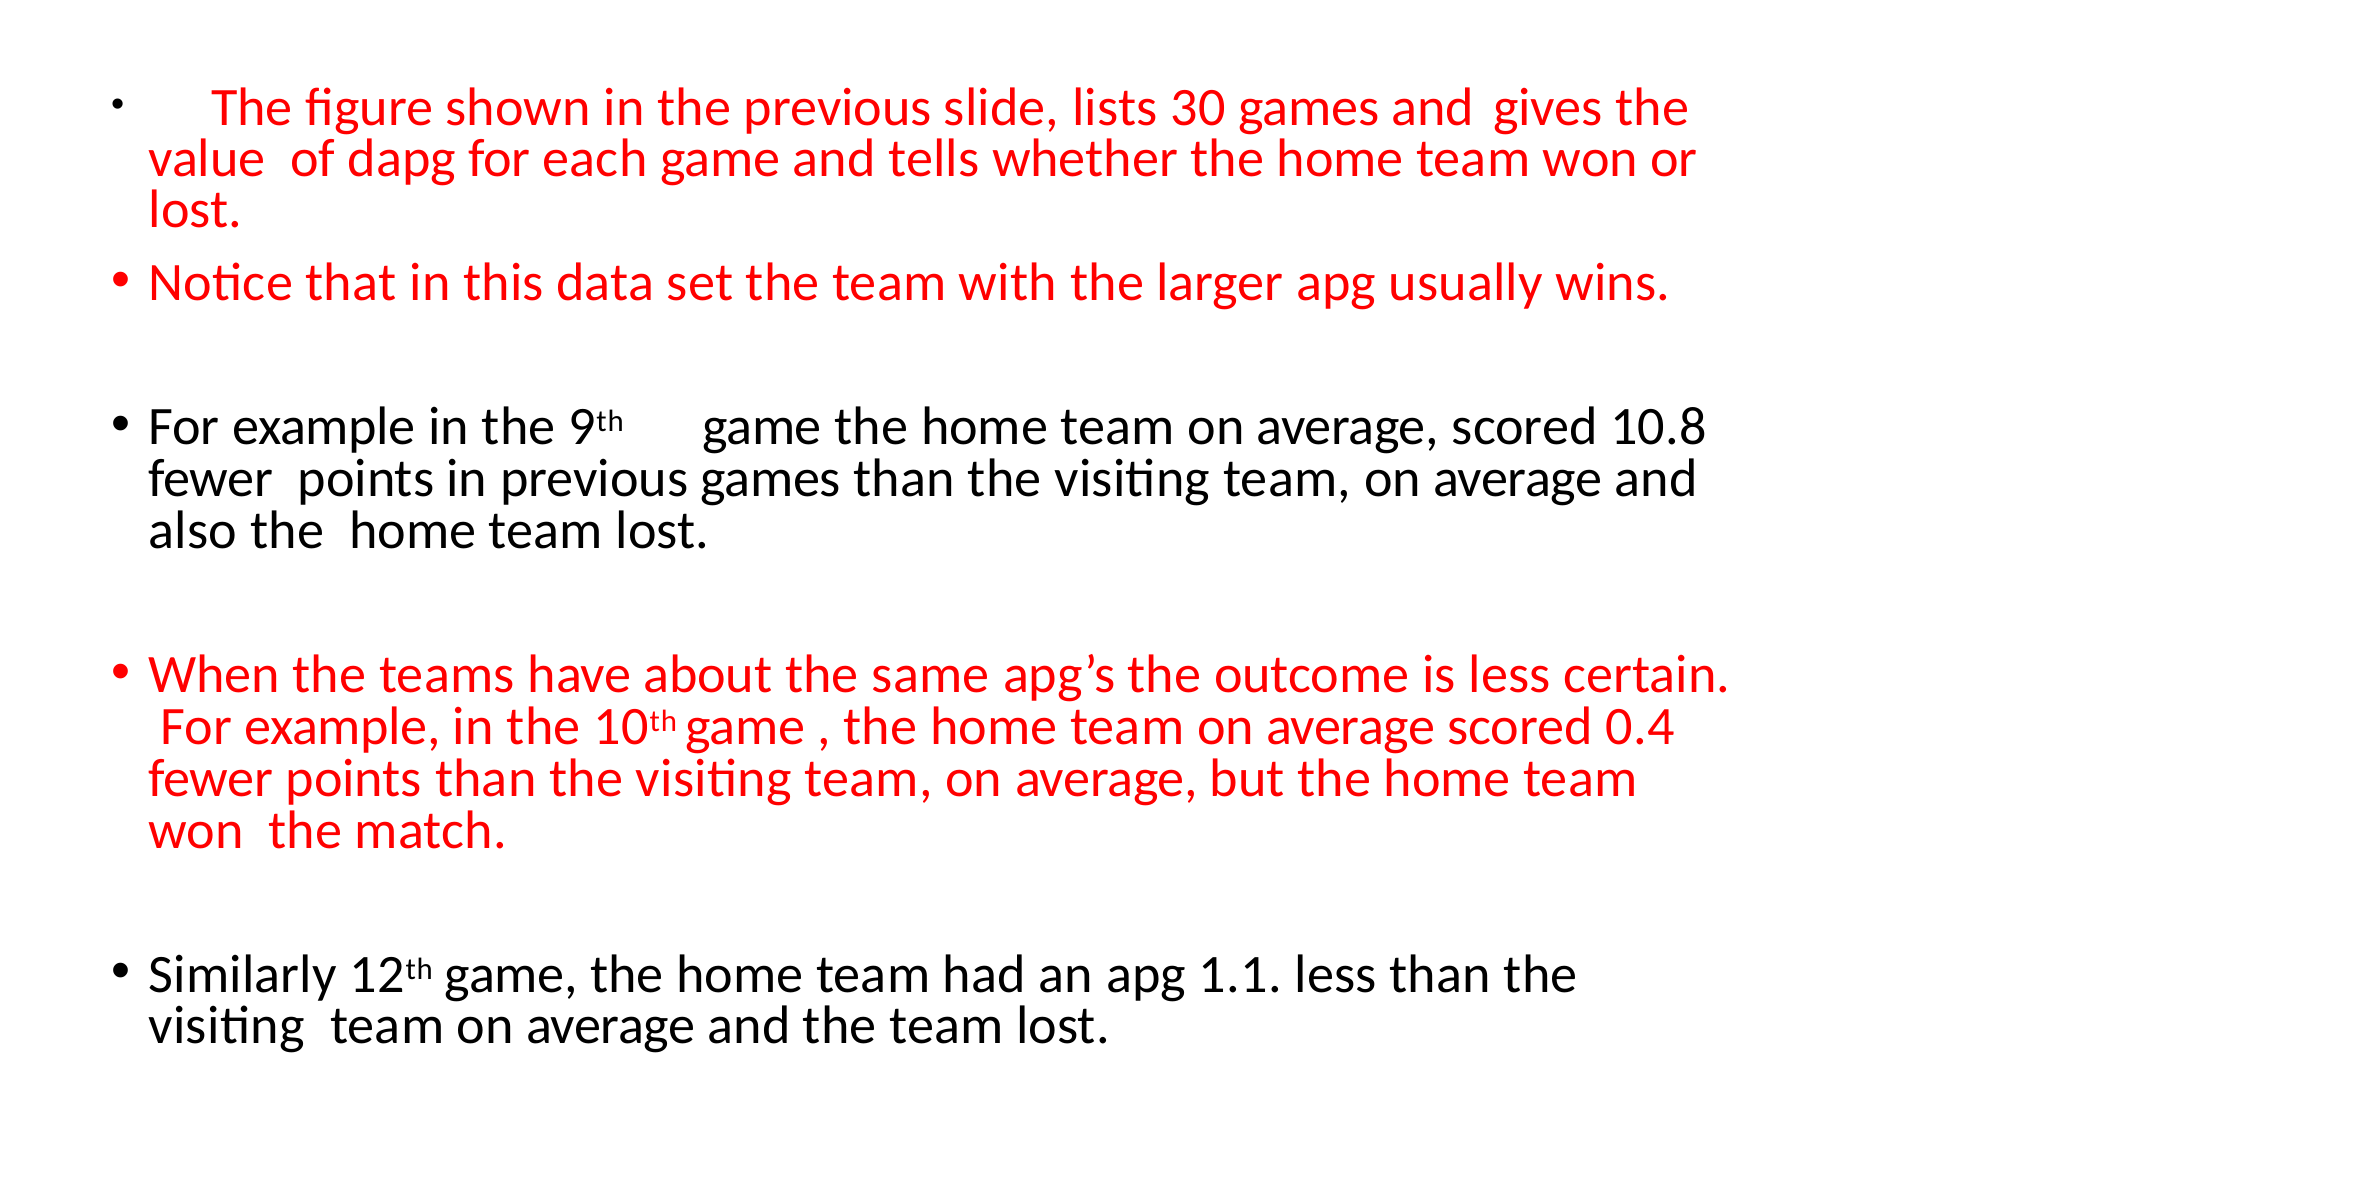

The figure shown in the previous slide, lists 30 games and	gives the value  of dapg for each game and tells whether the home team won or lost.
Notice that in this data set the team with the larger apg usually wins.

For example in the 9th	game the home team on average, scored 10.8 fewer  points in previous games than the visiting team, on average and also the  home team lost.

When the teams have about the same apg’s the outcome is less certain.  For example, in the 10th game , the home team on average scored 0.4  fewer points than the visiting team, on average, but the home team won  the match.

Similarly 12th game, the home team had an apg 1.1. less than the visiting  team on average and the team lost.